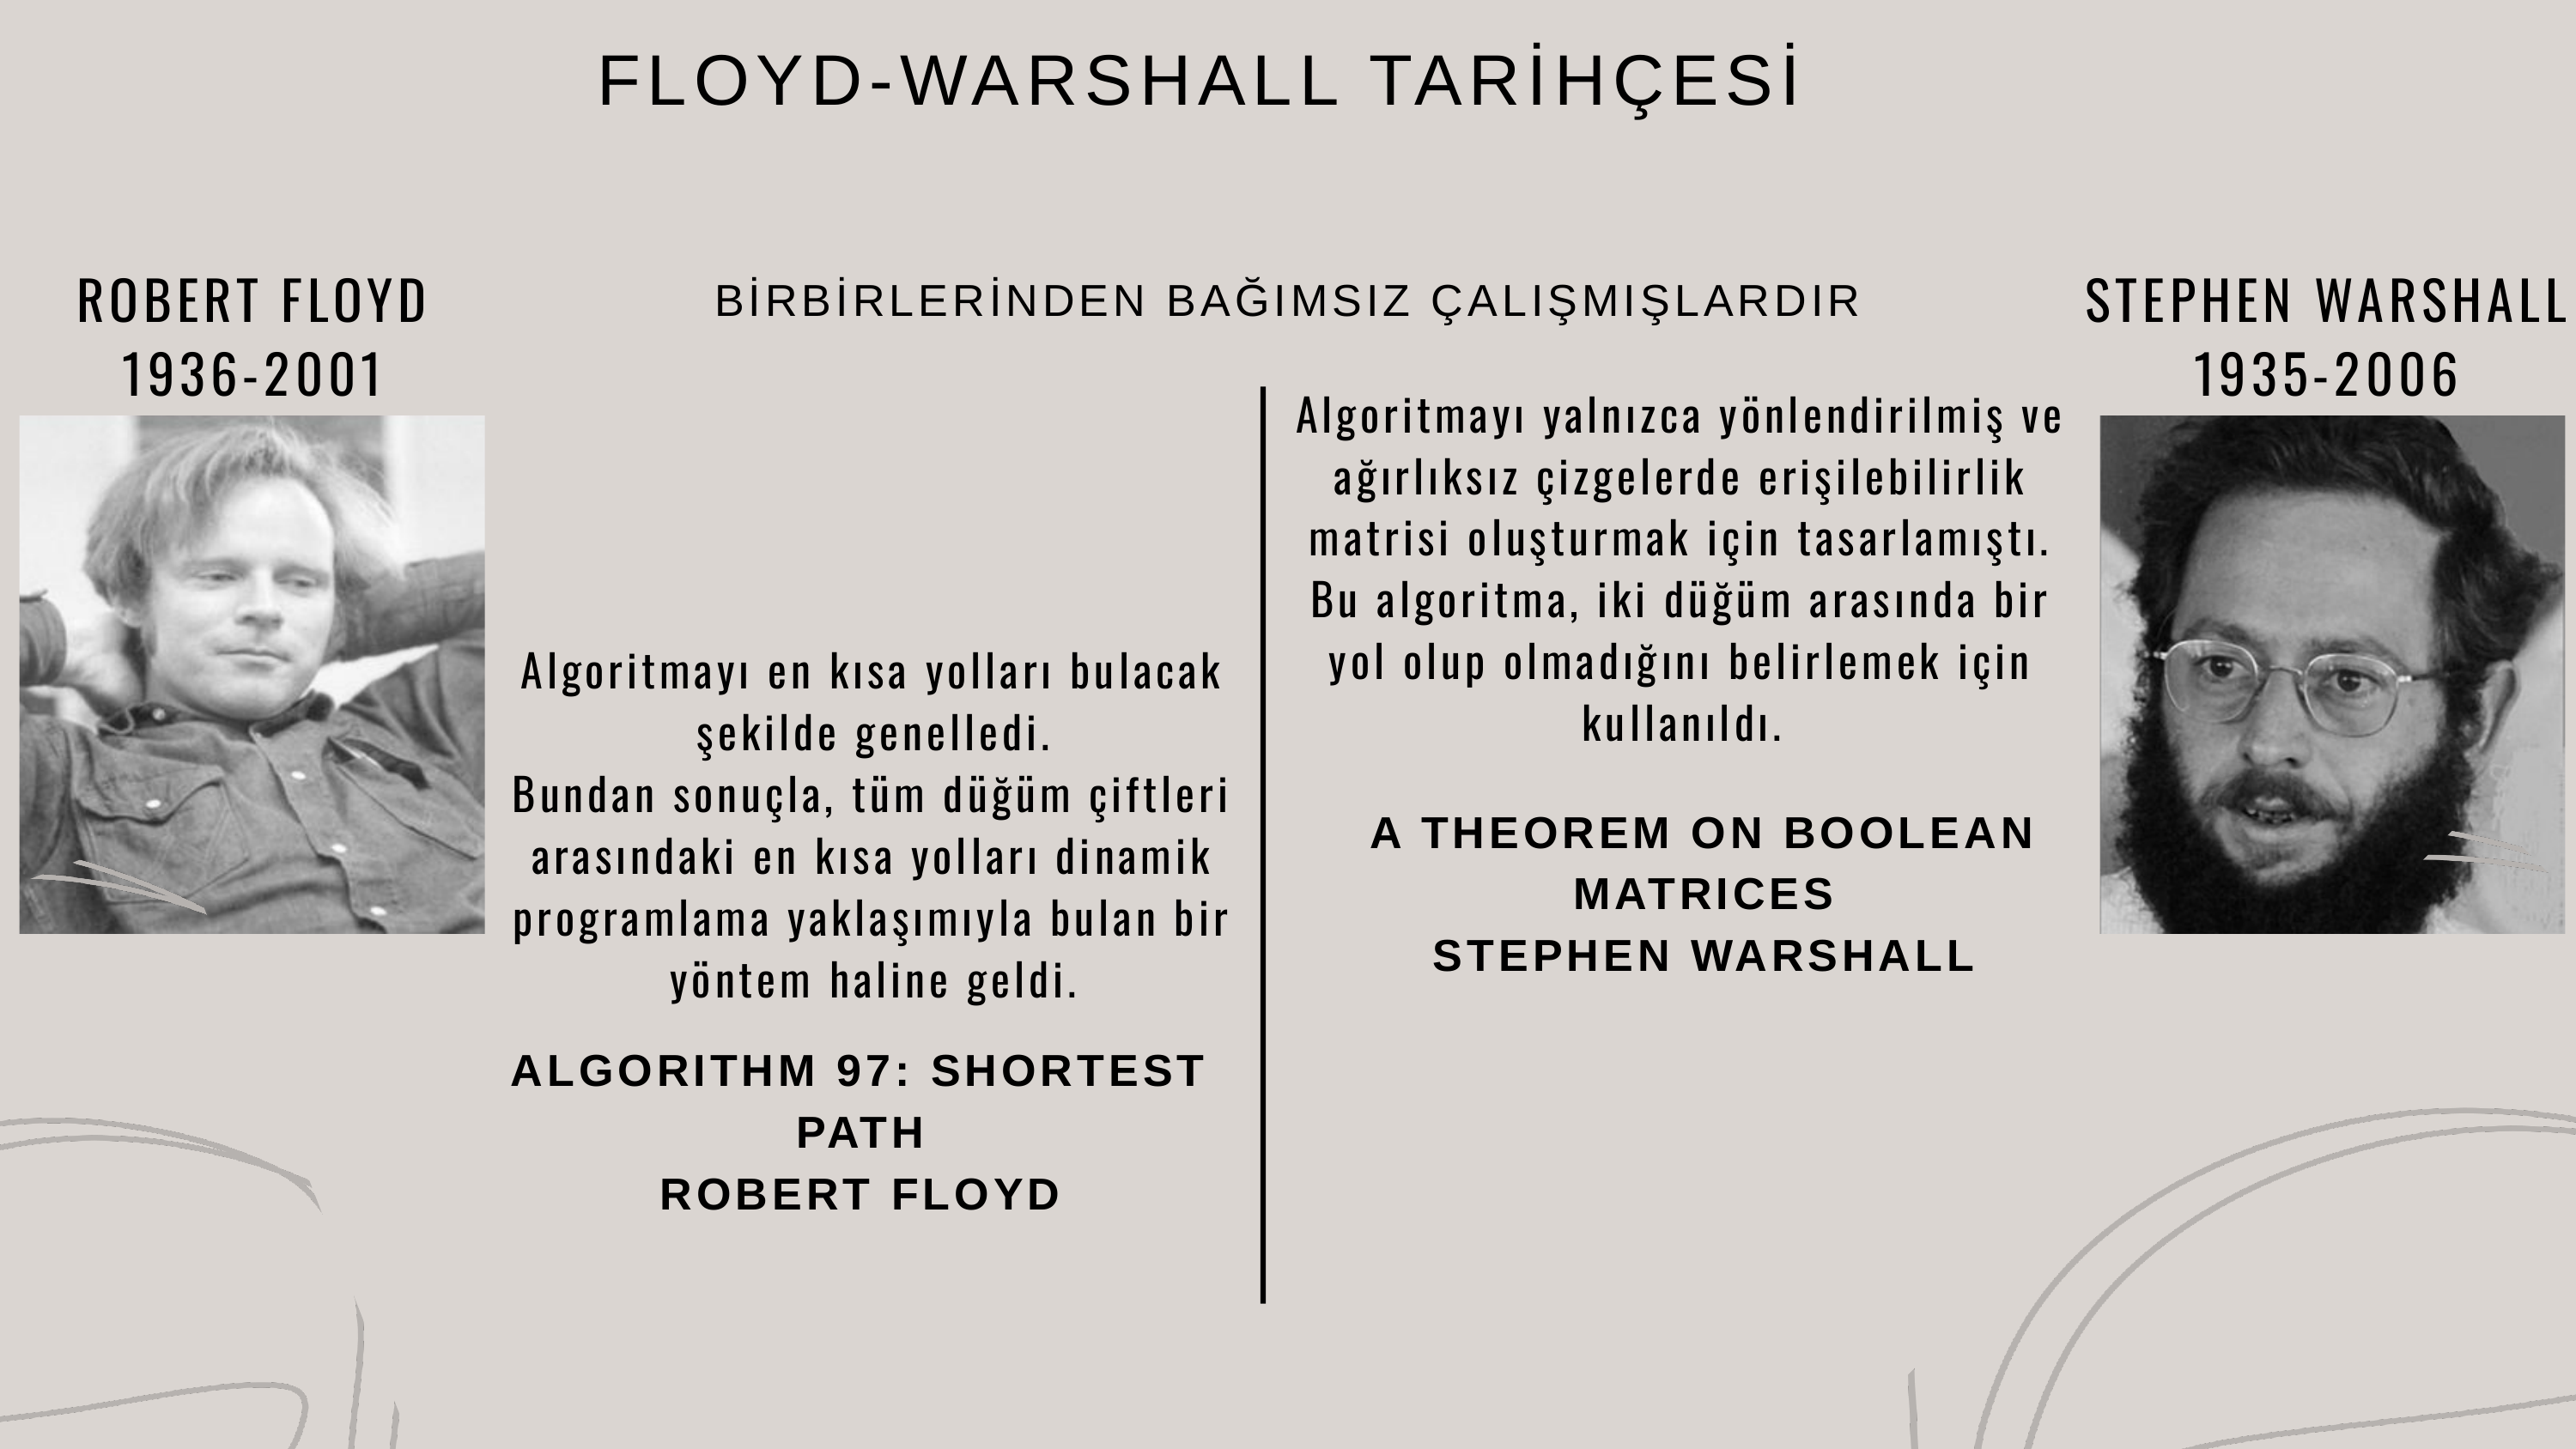

FLOYD-WARSHALL TARİHÇESİ
ROBERT FLOYD
1936-2001
STEPHEN WARSHALL
1935-2006
BİRBİRLERİNDEN BAĞIMSIZ ÇALIŞMIŞLARDIR
Algoritmayı yalnızca yönlendirilmiş ve ağırlıksız çizgelerde erişilebilirlik matrisi oluşturmak için tasarlamıştı. Bu algoritma, iki düğüm arasında bir yol olup olmadığını belirlemek için kullanıldı.

Algoritmayı en kısa yolları bulacak şekilde genelledi.
Bundan sonuçla, tüm düğüm çiftleri arasındaki en kısa yolları dinamik programlama yaklaşımıyla bulan bir yöntem haline geldi.
A THEOREM ON BOOLEAN MATRICES
STEPHEN WARSHALL

ALGORITHM 97: SHORTEST PATH
ROBERT FLOYD